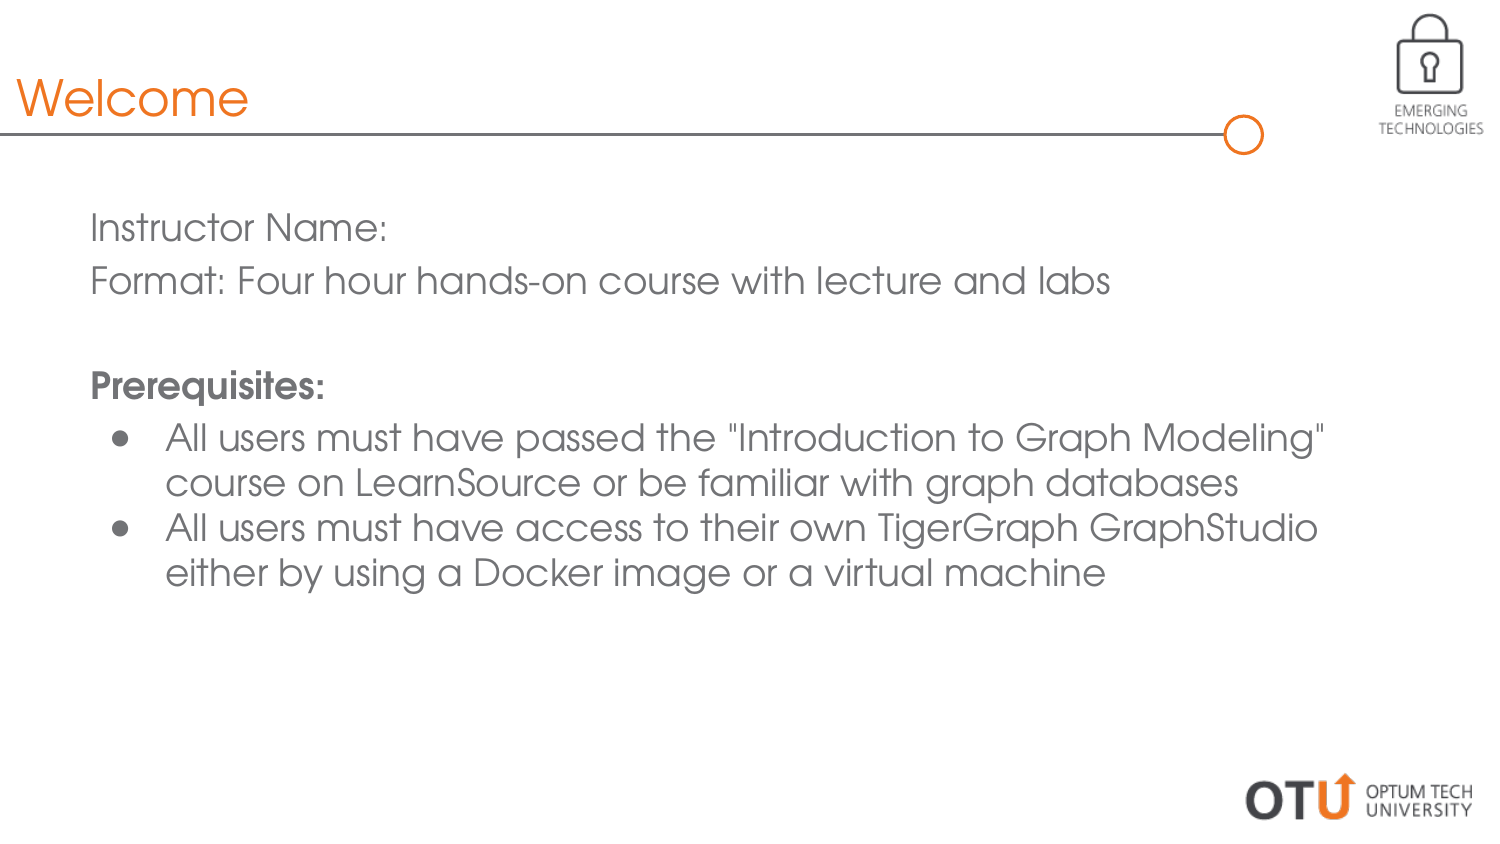

Welcome
Instructor Name:
Format: Four hour hands-on course with lecture and labs

Prerequisites:
All users must have passed the "Introduction to Graph Modeling" course on LearnSource or be familiar with graph databases
All users must have access to their own TigerGraph GraphStudio either by using a Docker image or a virtual machine